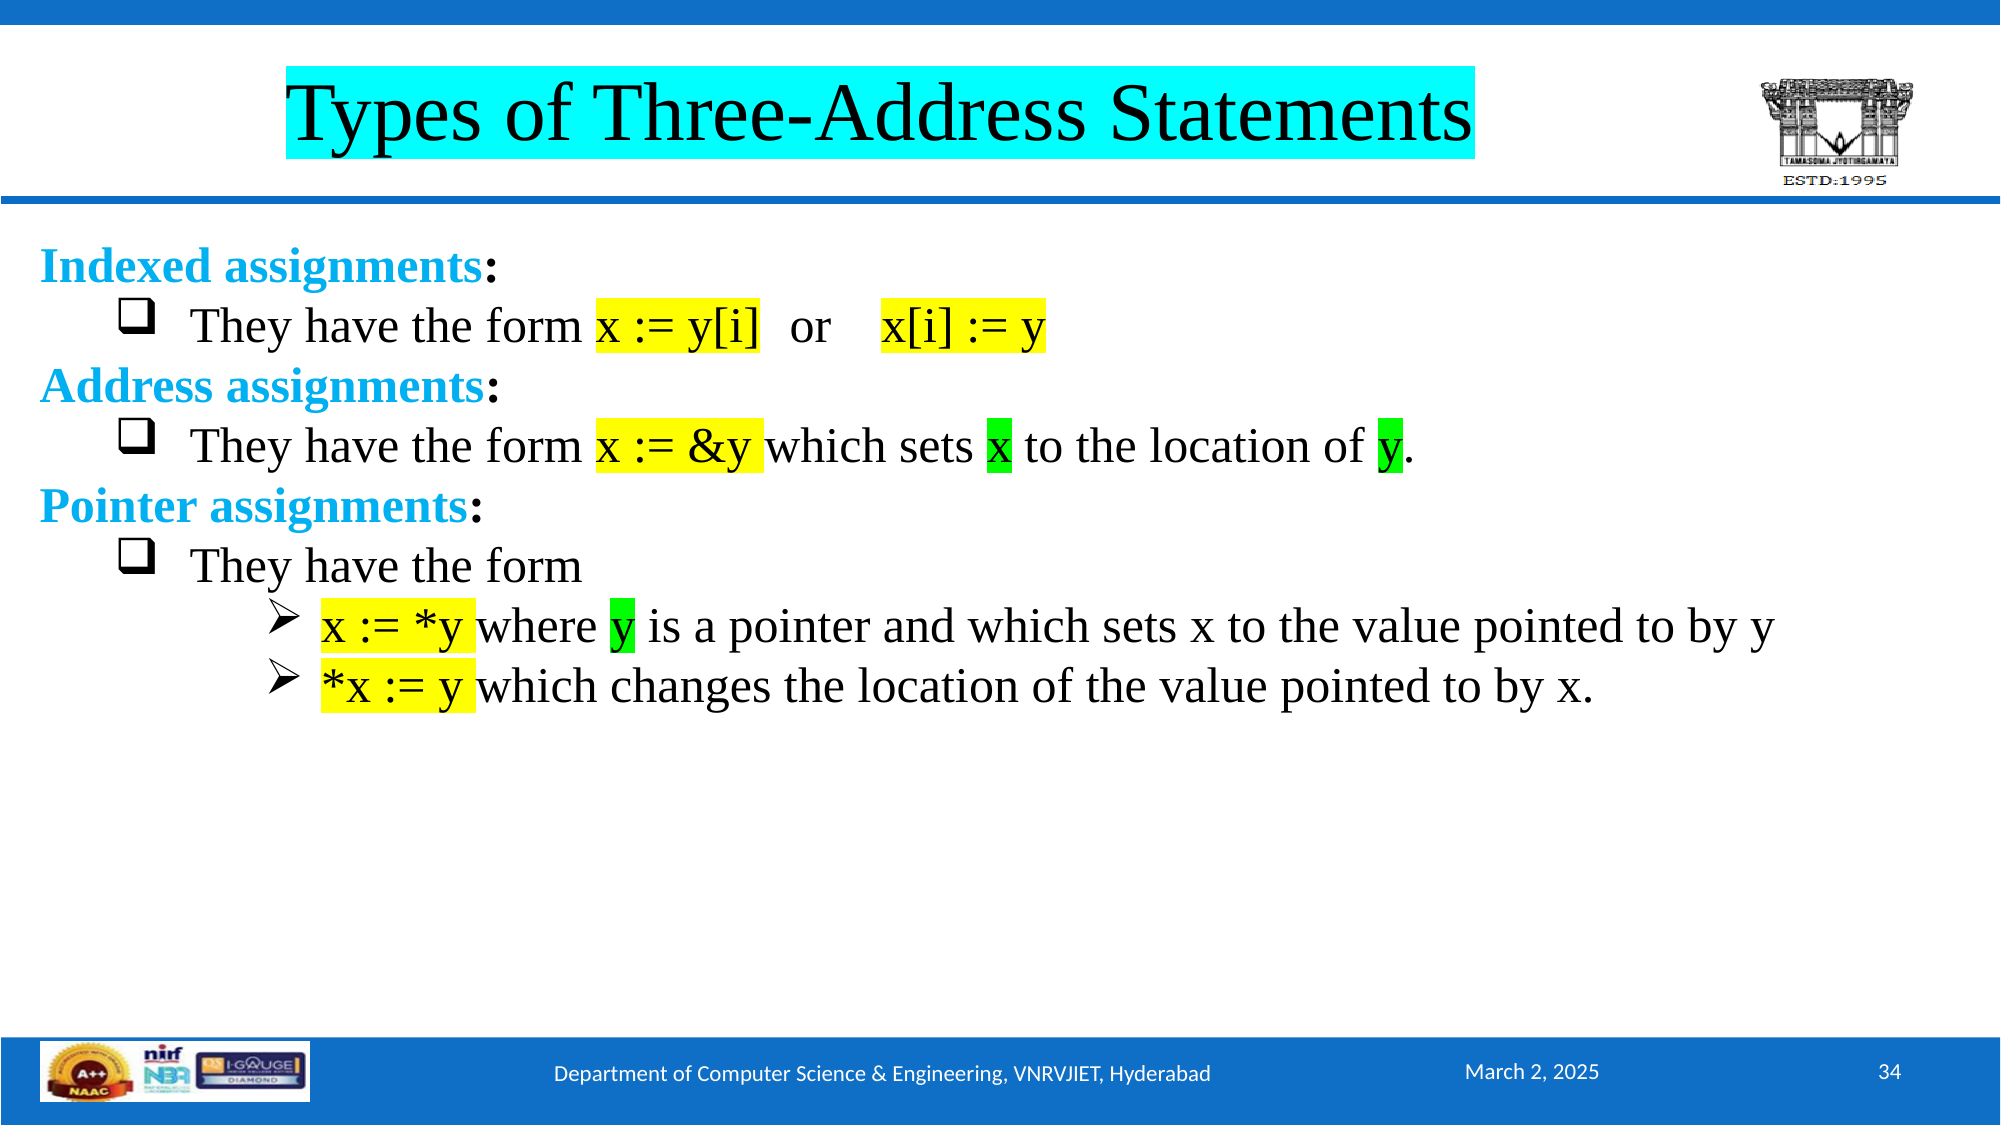

Types of Three-Address Statements
Indexed assignments:
They have the form x := y[i]	or    x[i] := y
Address assignments:
They have the form x := &y which sets x to the location of y.
Pointer assignments:
They have the form
x := *y where y is a pointer and which sets x to the value pointed to by y
*x := y which changes the location of the value pointed to by x.
March 2, 2025
34
Department of Computer Science & Engineering, VNRVJIET, Hyderabad